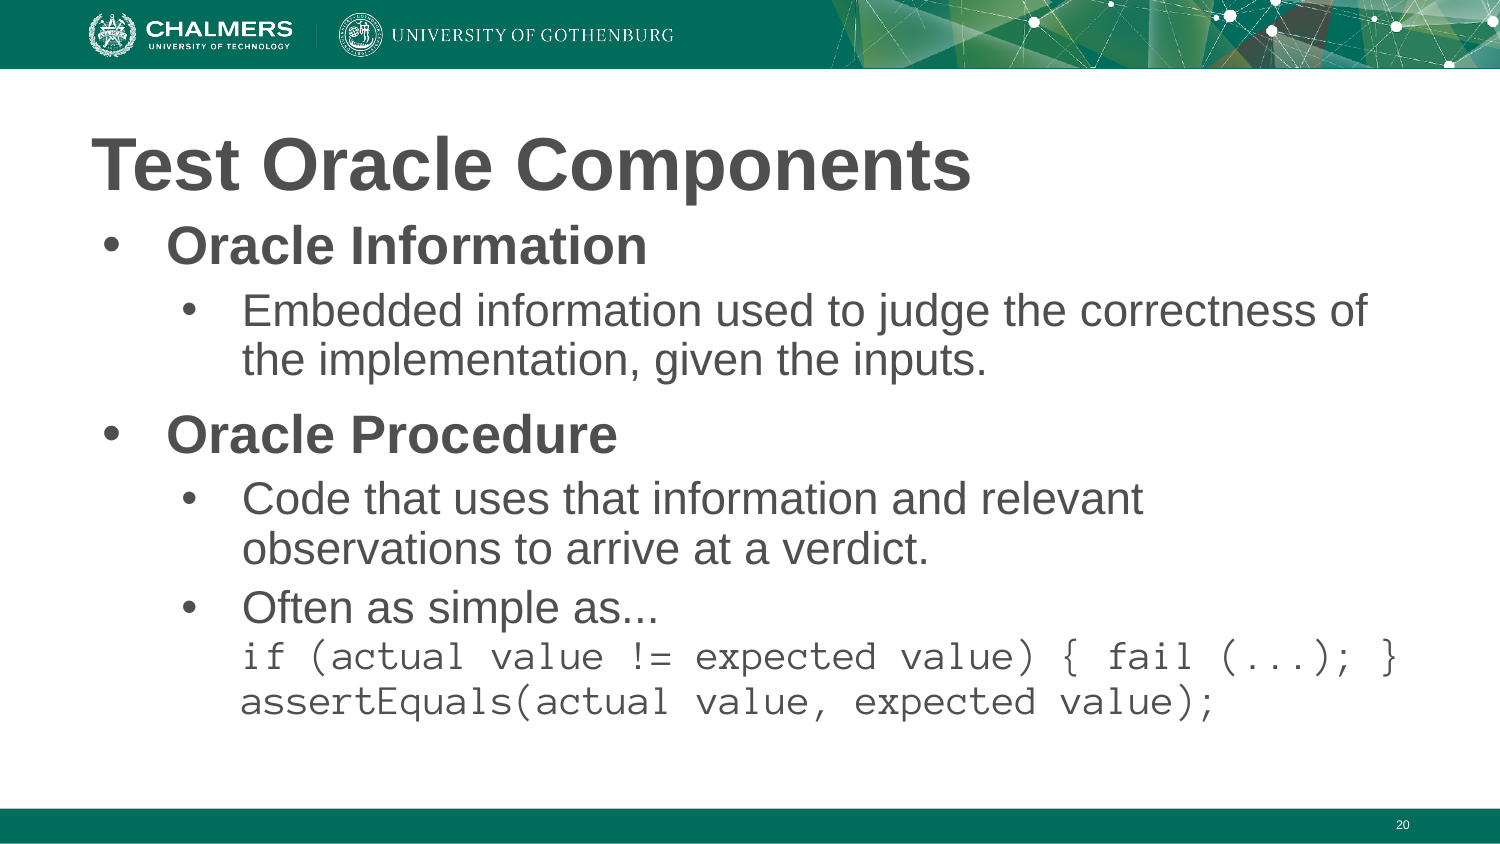

# Test Oracle Components
Oracle Information
Embedded information used to judge the correctness of the implementation, given the inputs.
Oracle Procedure
Code that uses that information and relevant observations to arrive at a verdict.
Often as simple as...
if (actual value != expected value) { fail (...); }
assertEquals(actual value, expected value);
20